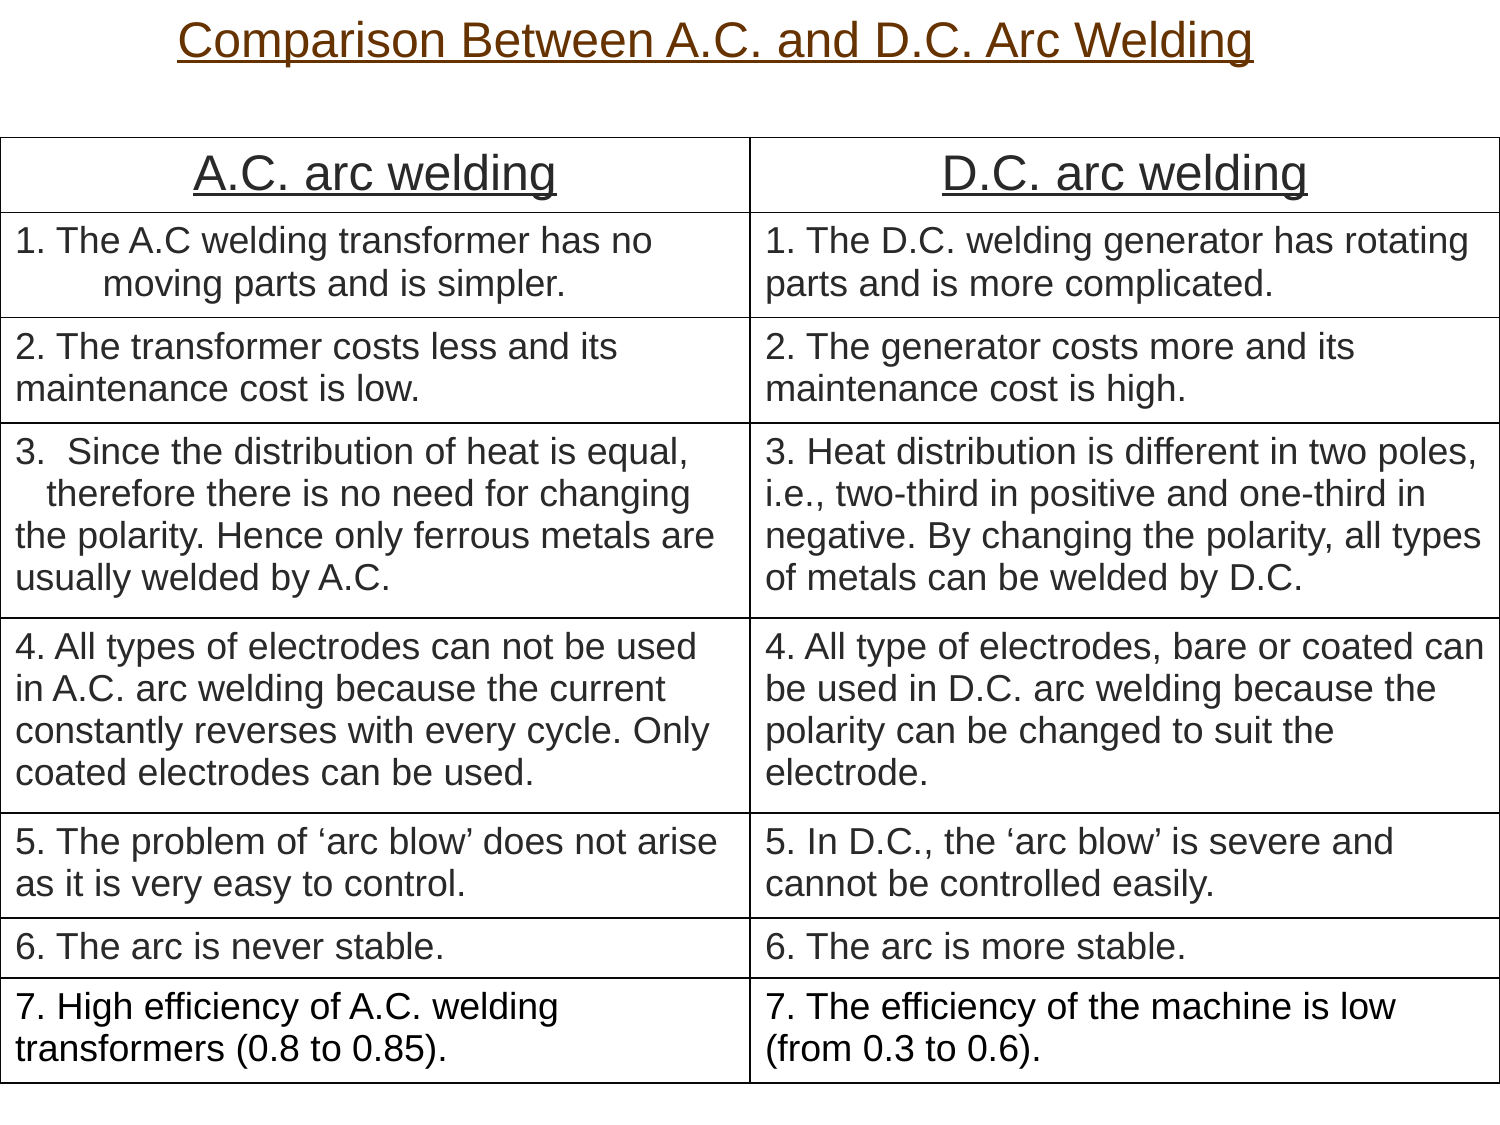

Comparison Between A.C. and D.C. Arc Welding
| A.C. arc welding | D.C. arc welding |
| --- | --- |
| 1. The A.C welding transformer has no moving parts and is simpler. | 1. The D.C. welding generator has rotating parts and is more complicated. |
| 2. The transformer costs less and its maintenance cost is low. | 2. The generator costs more and its maintenance cost is high. |
| 3. Since the distribution of heat is equal, therefore there is no need for changing the polarity. Hence only ferrous metals are usually welded by A.C. | 3. Heat distribution is different in two poles, i.e., two-third in positive and one-third in negative. By changing the polarity, all types of metals can be welded by D.C. |
| 4. All types of electrodes can not be used in A.C. arc welding because the current constantly reverses with every cycle. Only coated electrodes can be used. | 4. All type of electrodes, bare or coated can be used in D.C. arc welding because the polarity can be changed to suit the electrode. |
| 5. The problem of ‘arc blow’ does not arise as it is very easy to control. | 5. In D.C., the ‘arc blow’ is severe and cannot be controlled easily. |
| 6. The arc is never stable. | 6. The arc is more stable. |
| 7. High efficiency of A.C. welding transformers (0.8 to 0.85). | 7. The efficiency of the machine is low (from 0.3 to 0.6). |